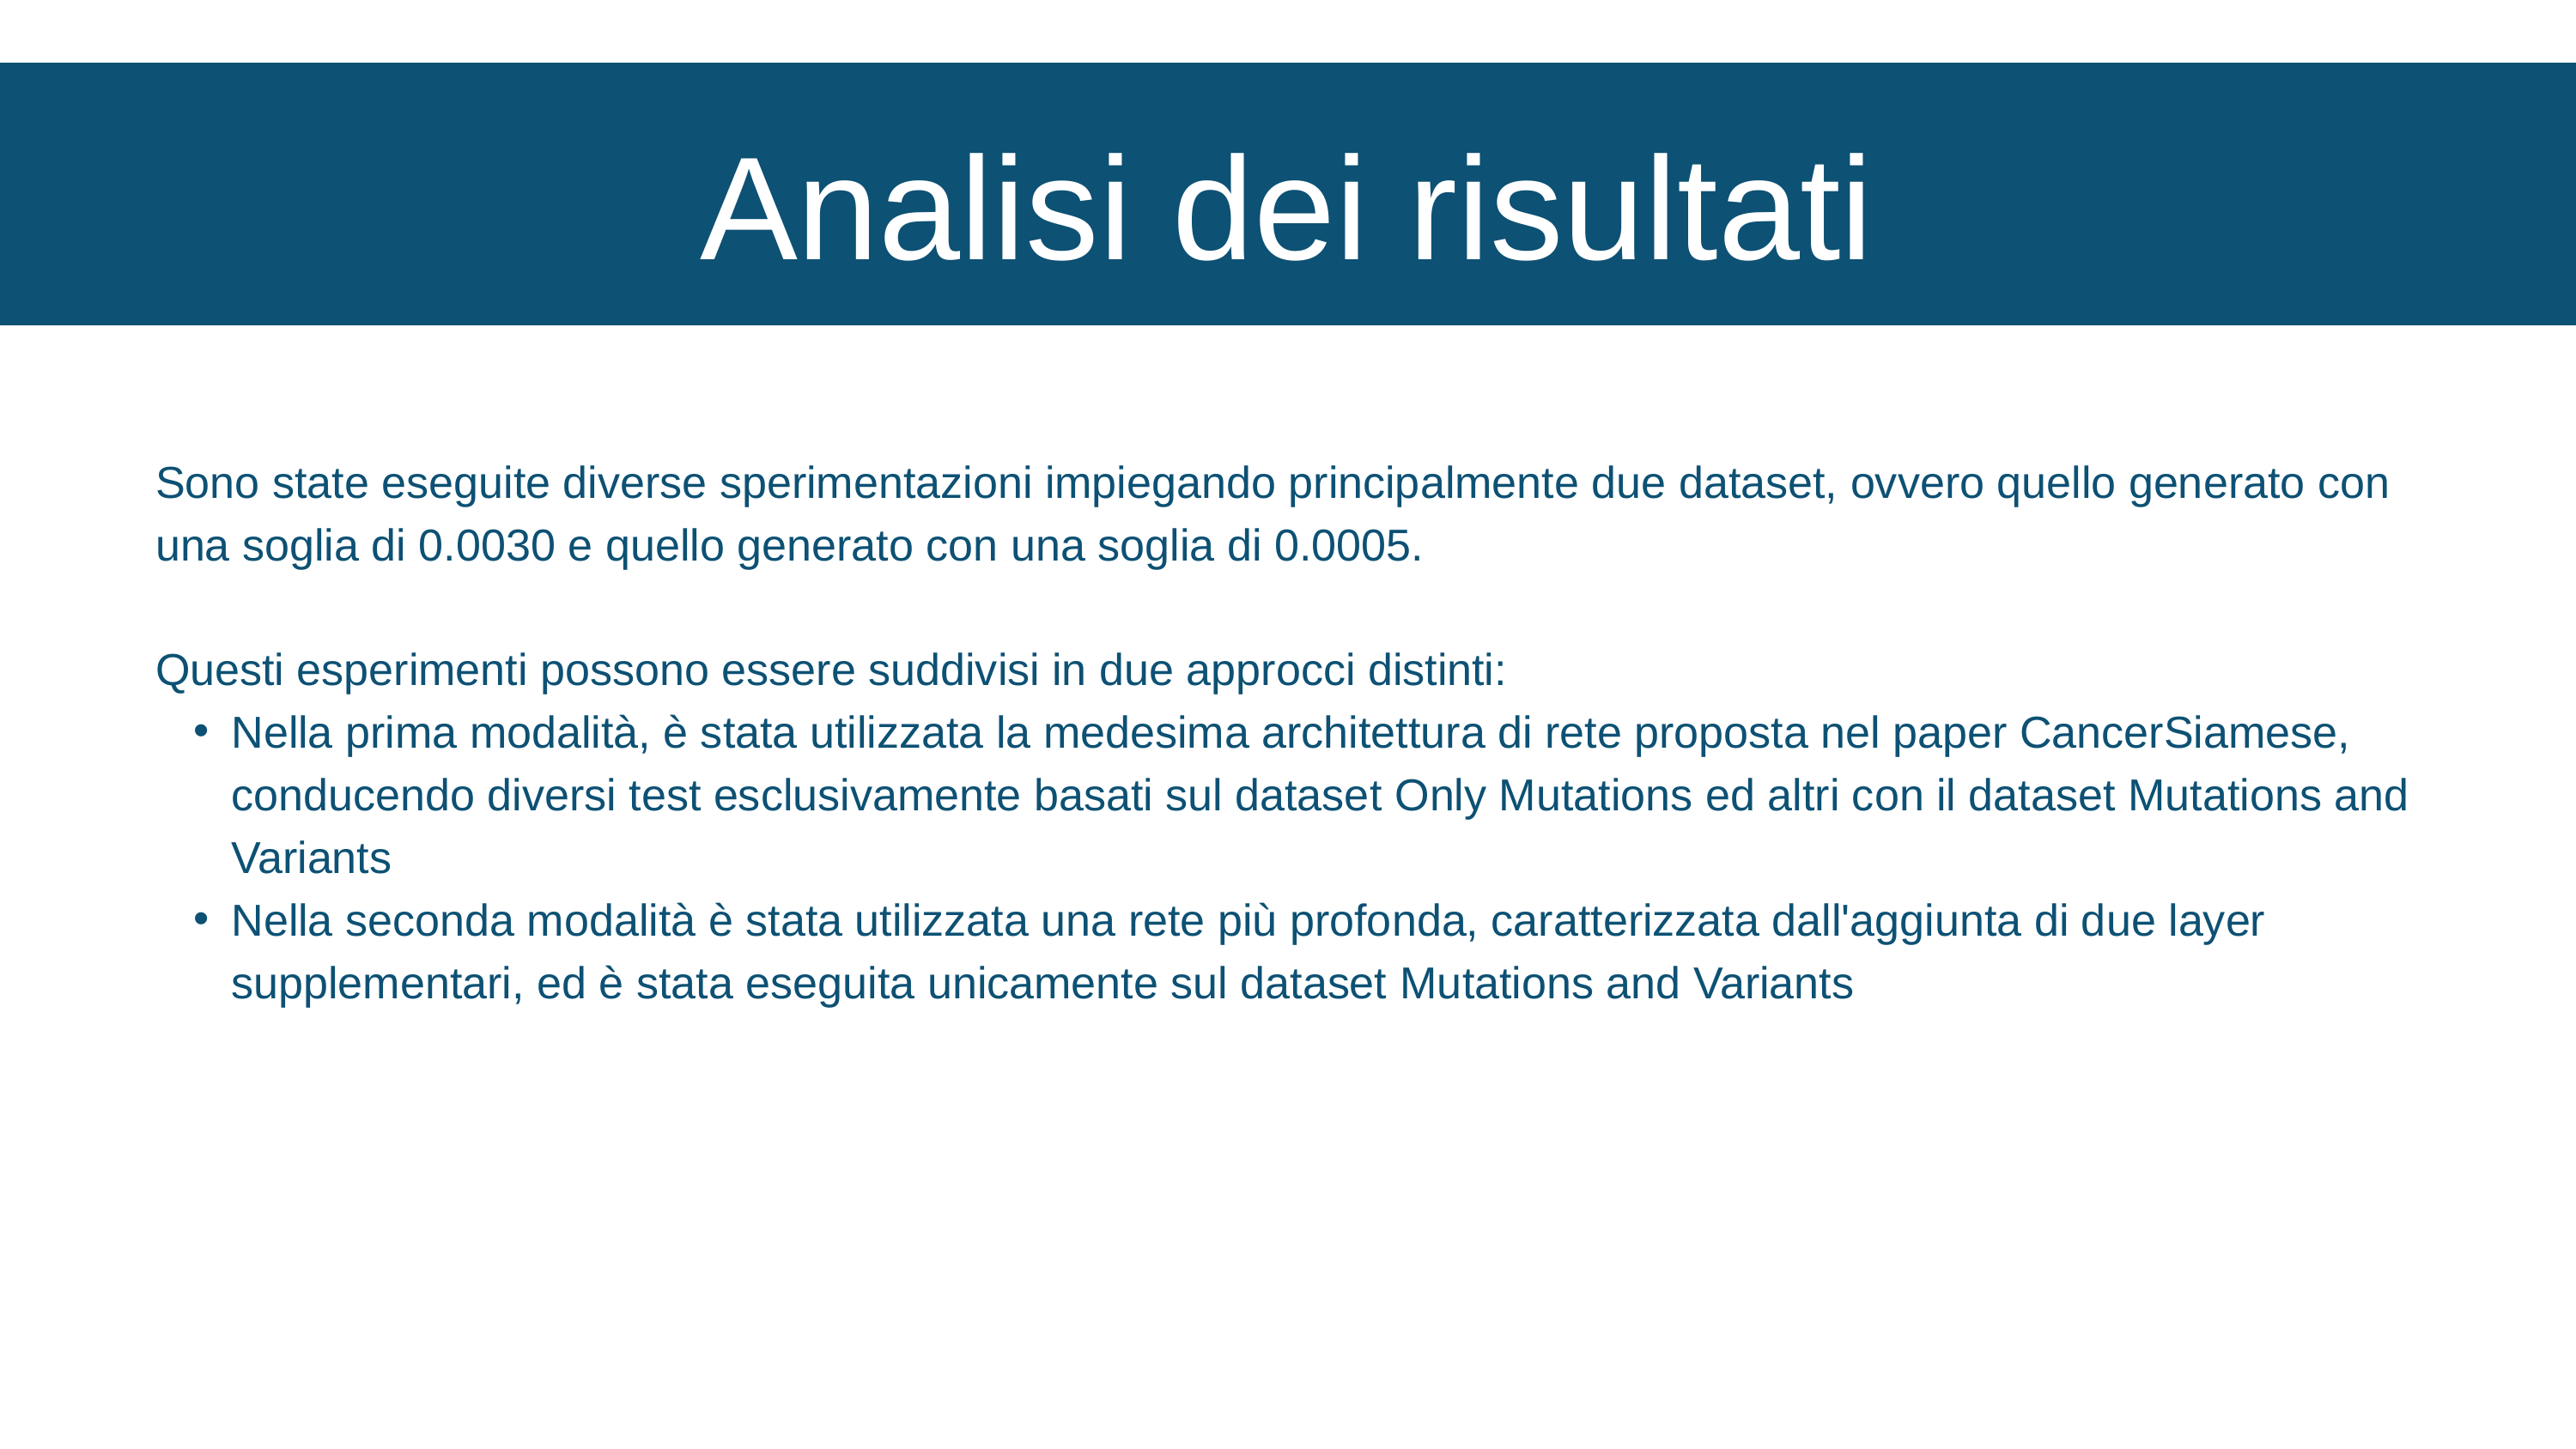

Analisi dei risultati
Sono state eseguite diverse sperimentazioni impiegando principalmente due dataset, ovvero quello generato con una soglia di 0.0030 e quello generato con una soglia di 0.0005.

Questi esperimenti possono essere suddivisi in due approcci distinti:
Nella prima modalità, è stata utilizzata la medesima architettura di rete proposta nel paper CancerSiamese, conducendo diversi test esclusivamente basati sul dataset Only Mutations ed altri con il dataset Mutations and Variants
Nella seconda modalità è stata utilizzata una rete più profonda, caratterizzata dall'aggiunta di due layer supplementari, ed è stata eseguita unicamente sul dataset Mutations and Variants